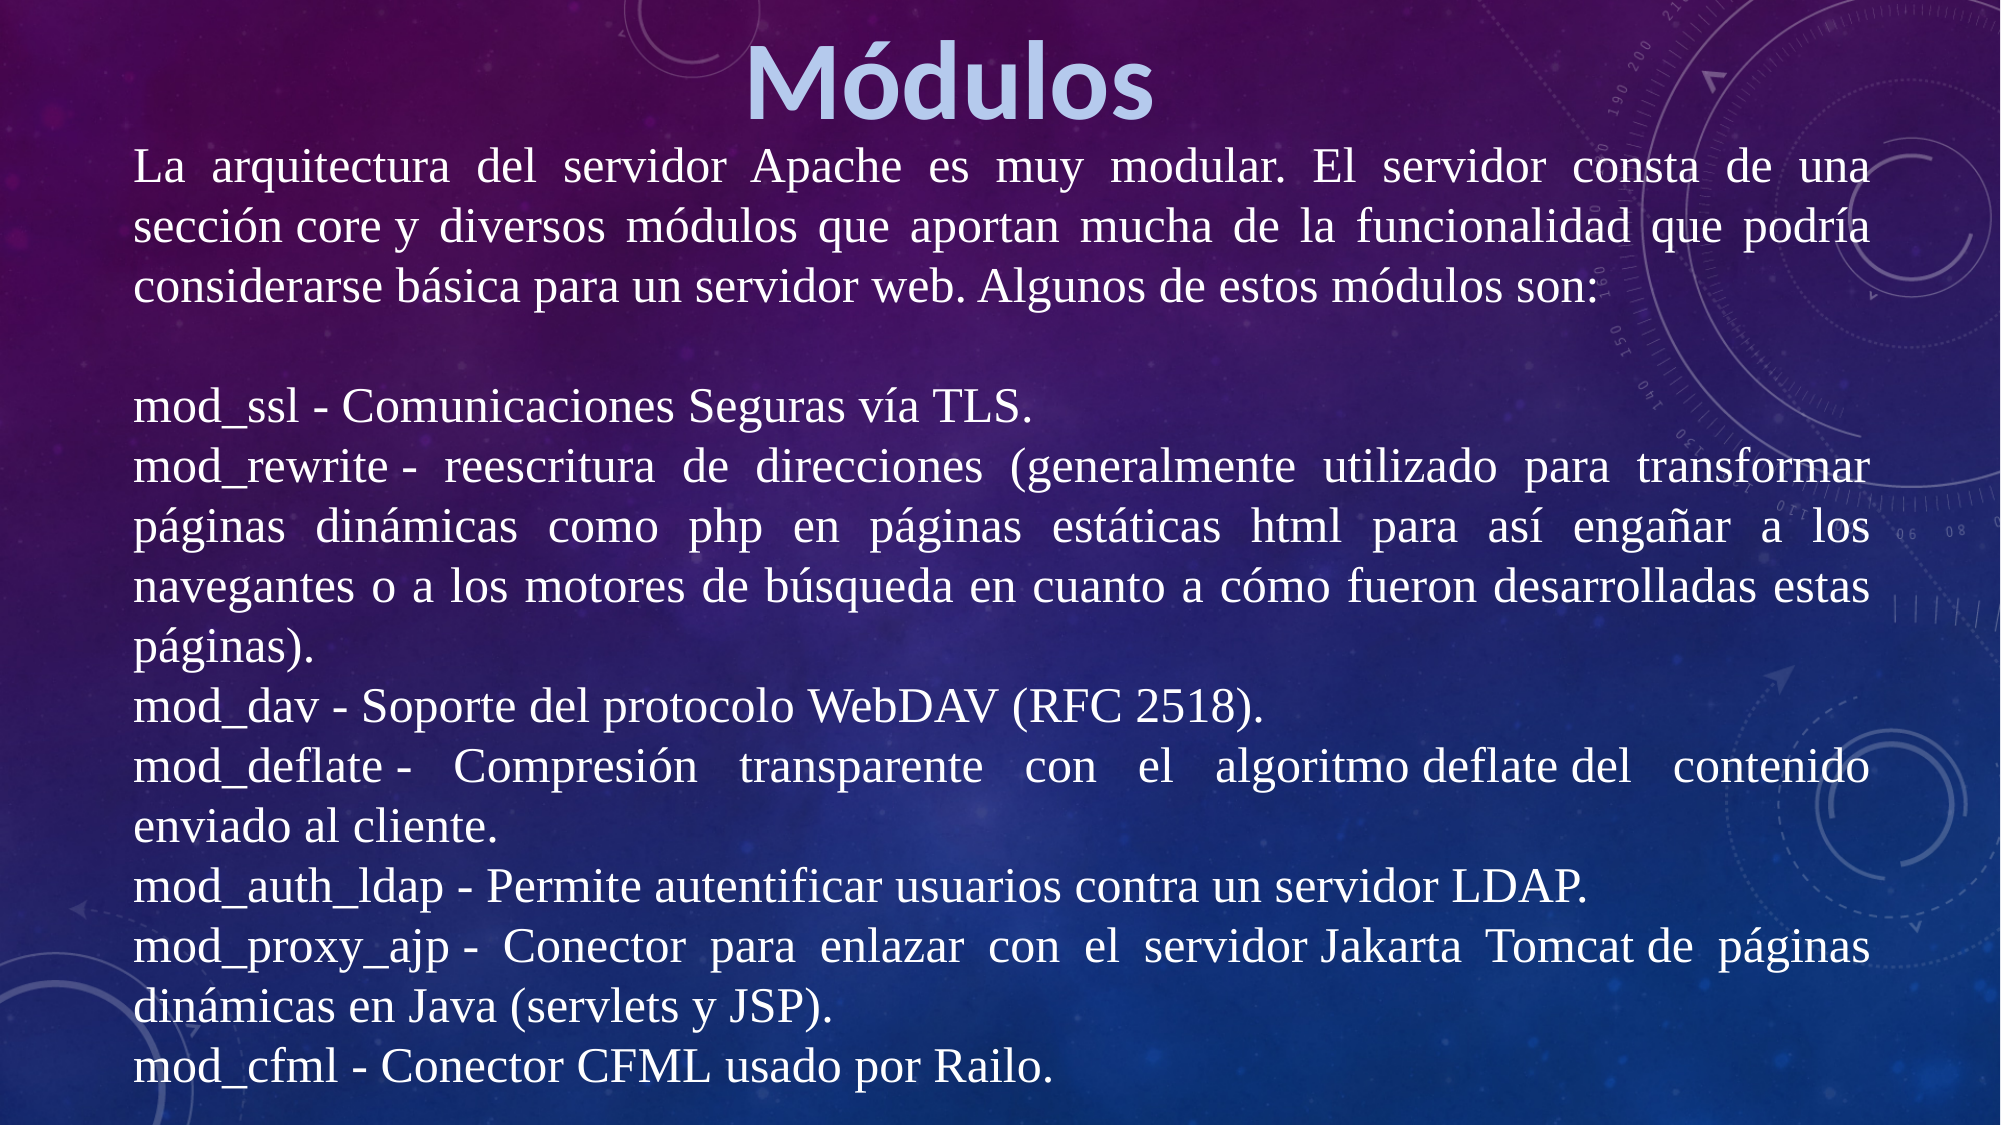

Módulos

La arquitectura del servidor Apache es muy modular. El servidor consta de una sección core y diversos módulos que aportan mucha de la funcionalidad que podría considerarse básica para un servidor web. Algunos de estos módulos son:

mod_ssl - Comunicaciones Seguras vía TLS.
mod_rewrite - reescritura de direcciones (generalmente utilizado para transformar páginas dinámicas como php en páginas estáticas html para así engañar a los navegantes o a los motores de búsqueda en cuanto a cómo fueron desarrolladas estas páginas).
mod_dav - Soporte del protocolo WebDAV (RFC 2518).
mod_deflate - Compresión transparente con el algoritmo deflate del contenido enviado al cliente.
mod_auth_ldap - Permite autentificar usuarios contra un servidor LDAP.
mod_proxy_ajp - Conector para enlazar con el servidor Jakarta Tomcat de páginas dinámicas en Java (servlets y JSP).
mod_cfml - Conector CFML usado por Railo.